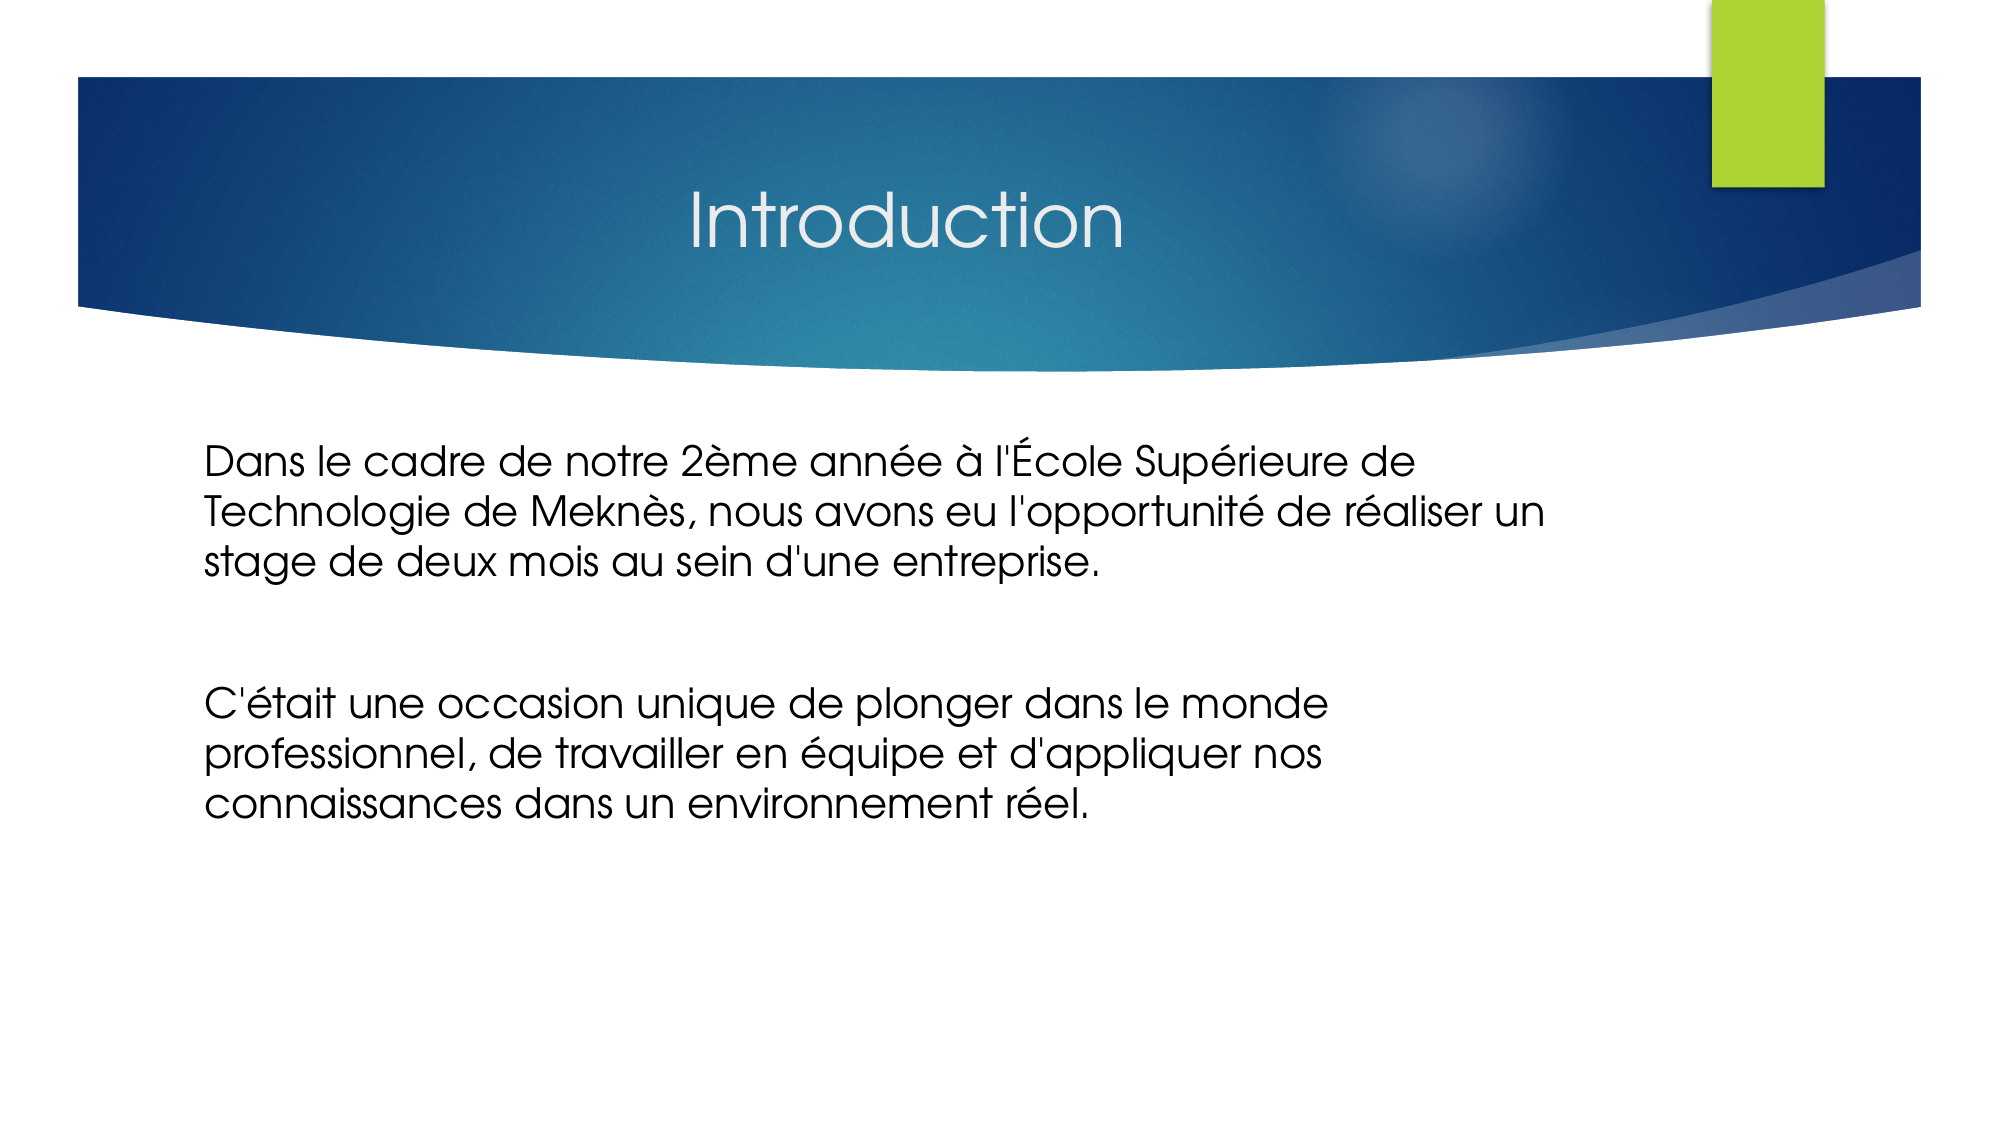

# Introduction
Dans le cadre de notre 2ème année à l'École Supérieure de Technologie de Meknès, nous avons eu l'opportunité de réaliser un stage de deux mois au sein d'une entreprise.

C'était une occasion unique de plonger dans le monde professionnel, de travailler en équipe et d'appliquer nos connaissances dans un environnement réel.